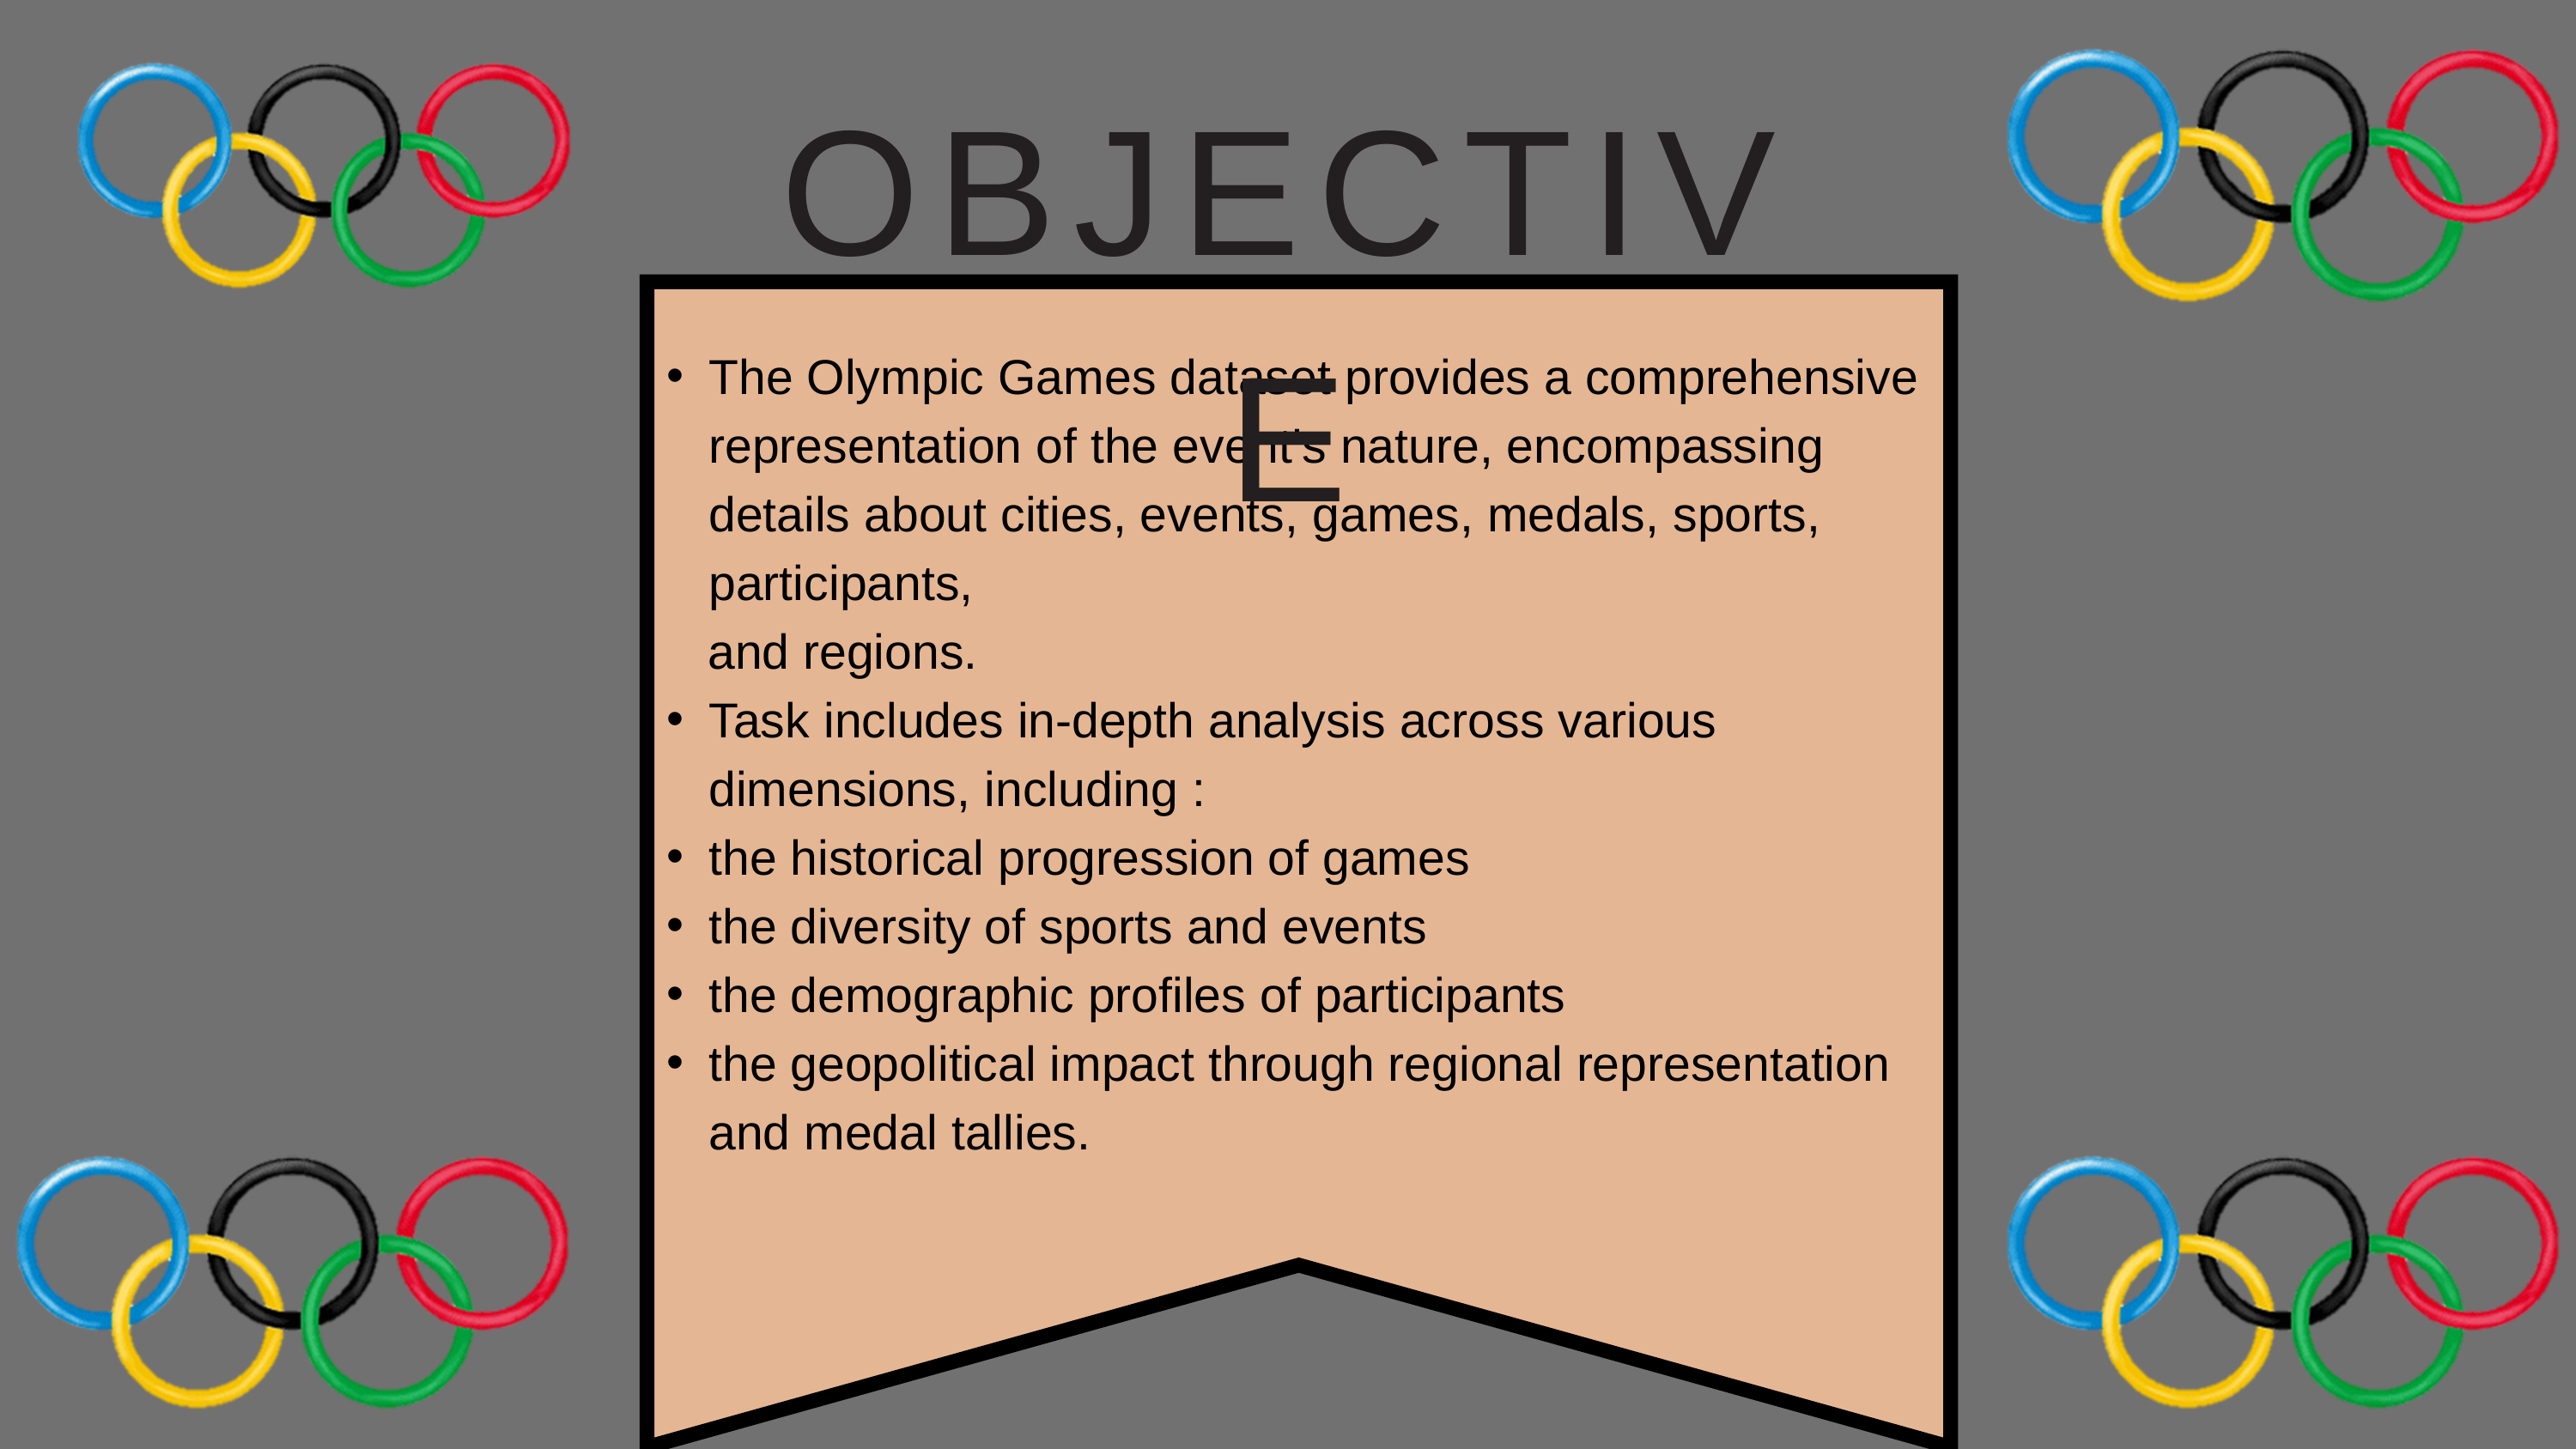

OBJECTIVE

The Olympic Games dataset provides a comprehensive representation of the event's nature, encompassing details about cities, events, games, medals, sports, participants,
      and regions.
Task includes in-depth analysis across various dimensions, including :
the historical progression of games
the diversity of sports and events
the demographic profiles of participants
the geopolitical impact through regional representation and medal tallies.